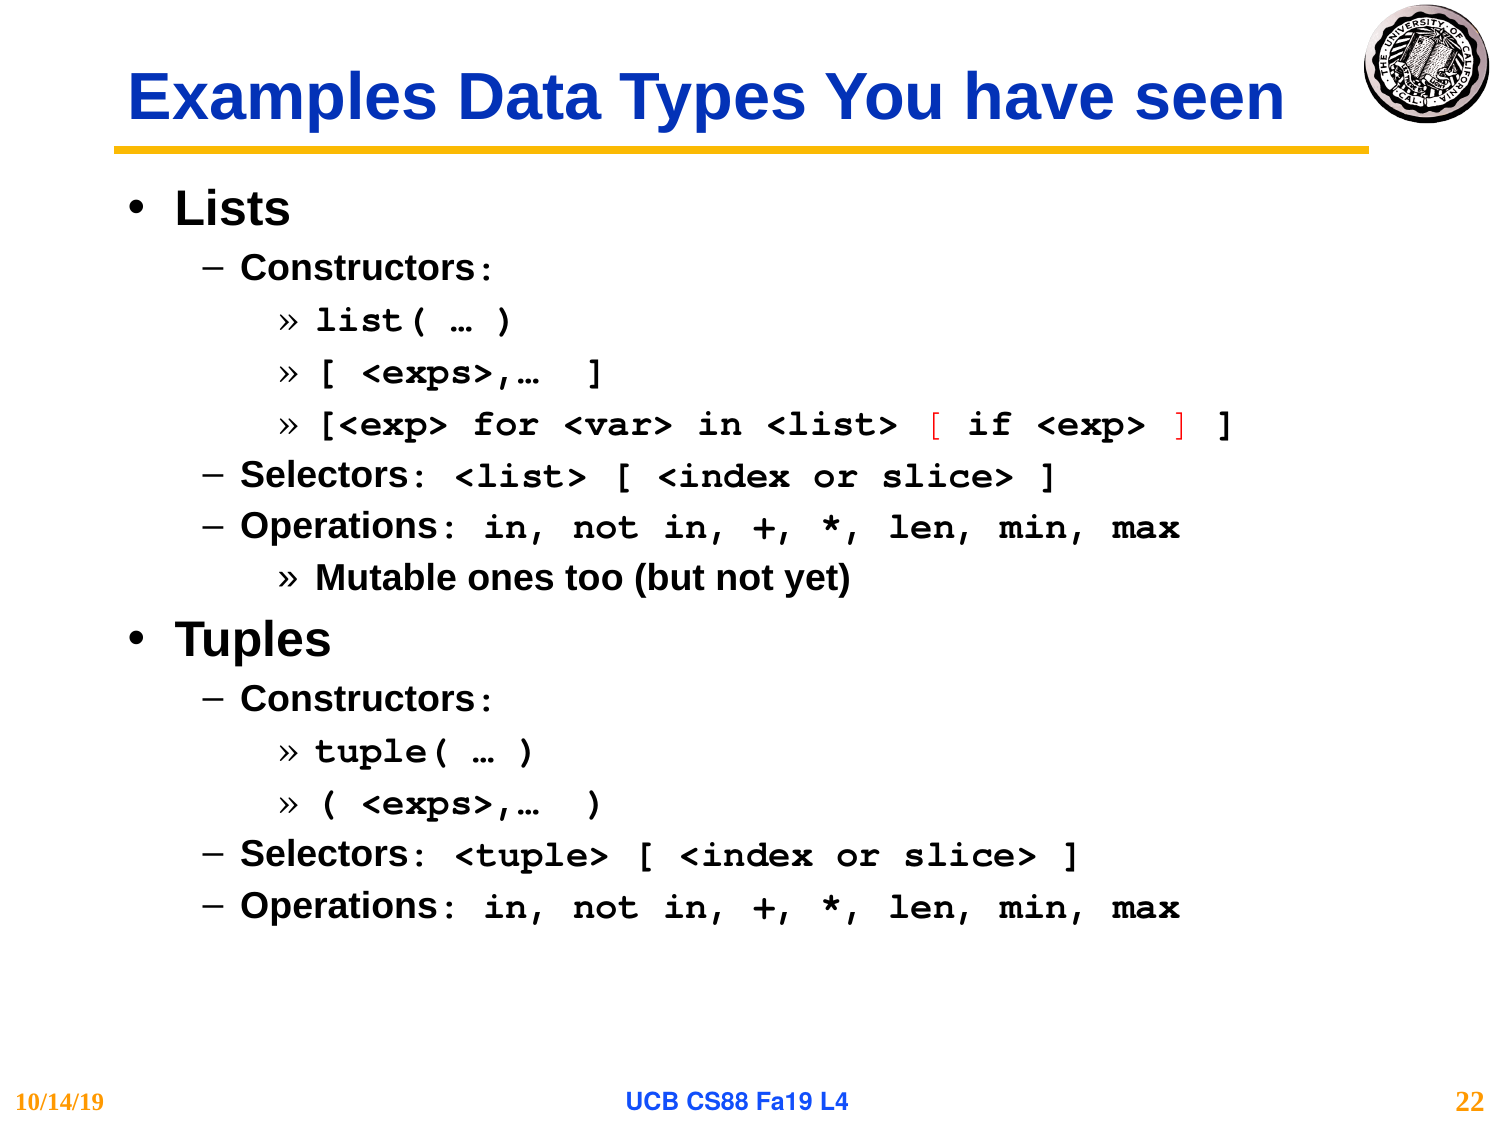

# Examples Data Types You have seen
Lists
Constructors:
list( … )
[ <exps>,…  ]
[<exp> for <var> in <list> [ if <exp> ] ]
Selectors: <list> [ <index or slice> ]
Operations: in, not in, +, *, len, min, max
Mutable ones too (but not yet)
Tuples
Constructors:
tuple( … )
( <exps>,…  )
Selectors: <tuple> [ <index or slice> ]
Operations: in, not in, +, *, len, min, max

10/14/19
UCB CS88 Fa19 L4
22